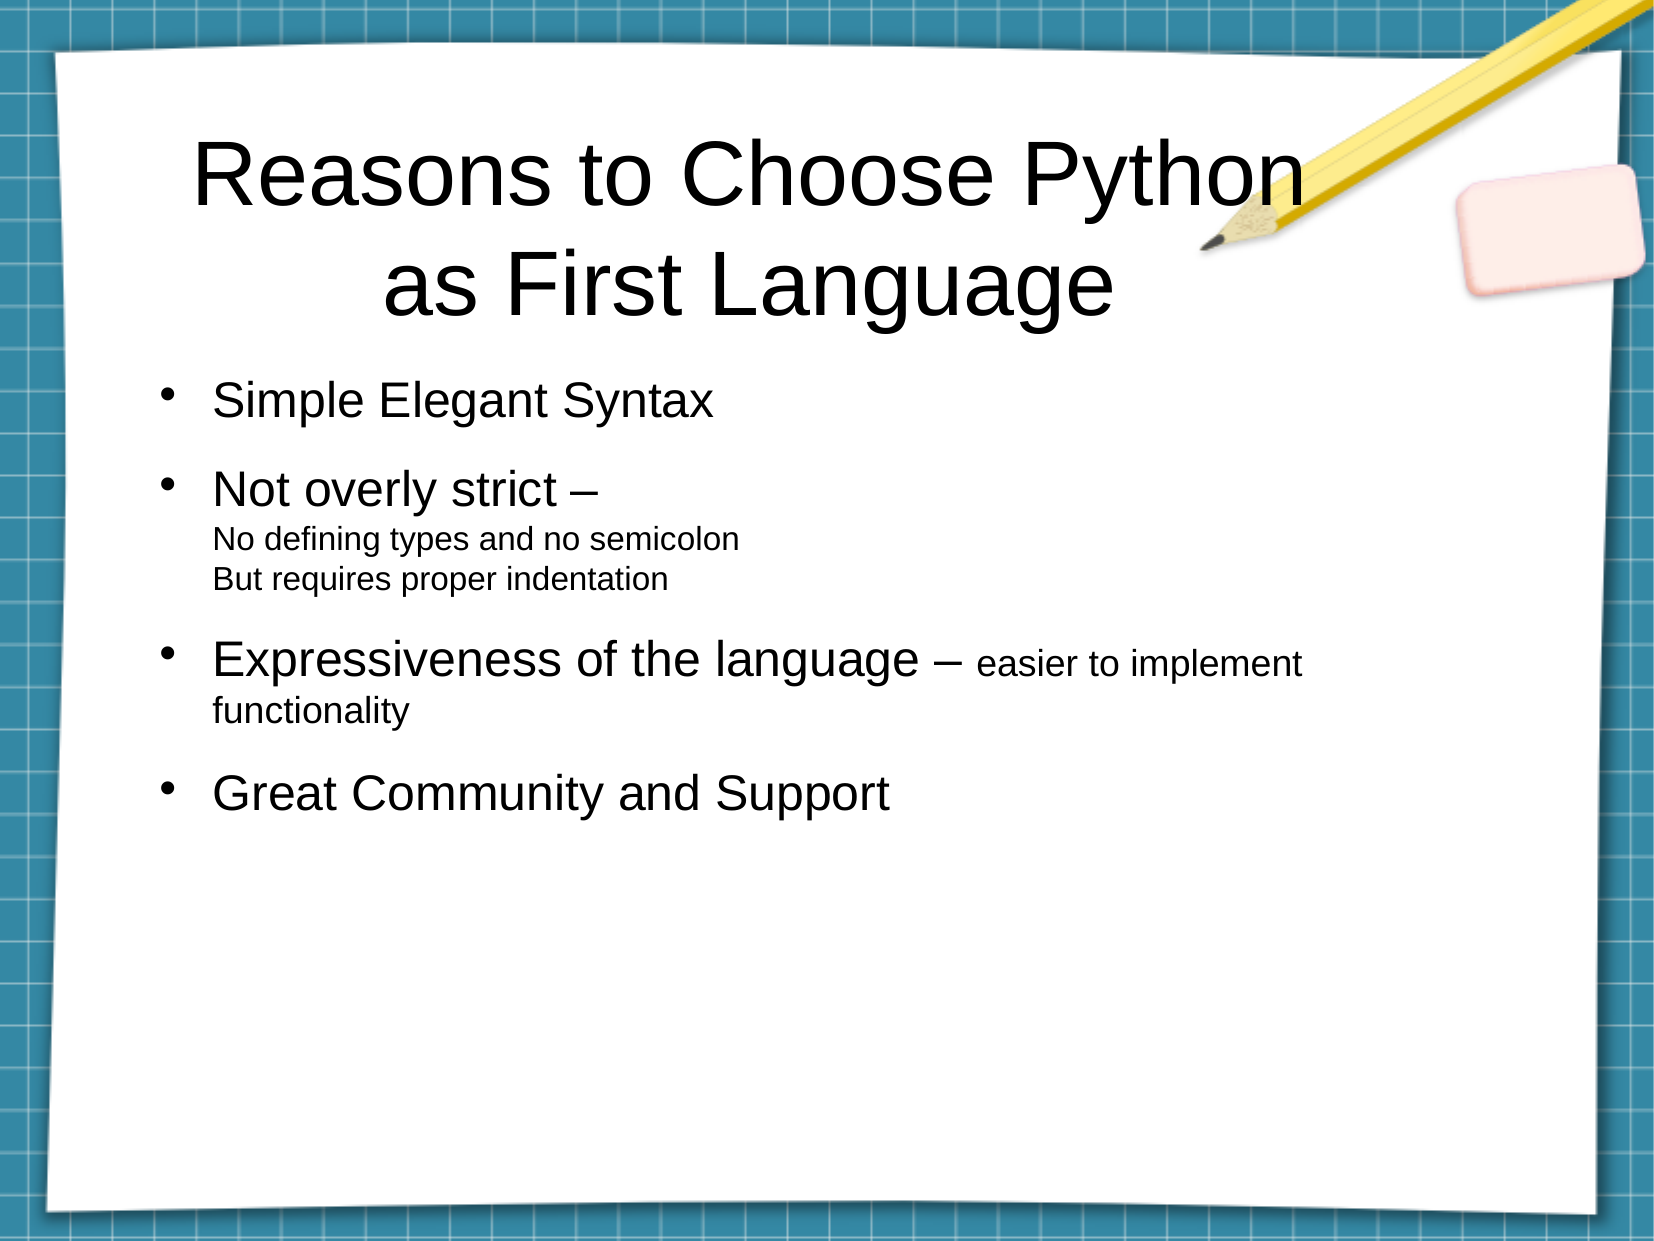

Reasons to Choose Python
 as First Language
Simple Elegant Syntax
Not overly strict –
No defining types and no semicolon
But requires proper indentation
Expressiveness of the language – easier to implement functionality
Great Community and Support